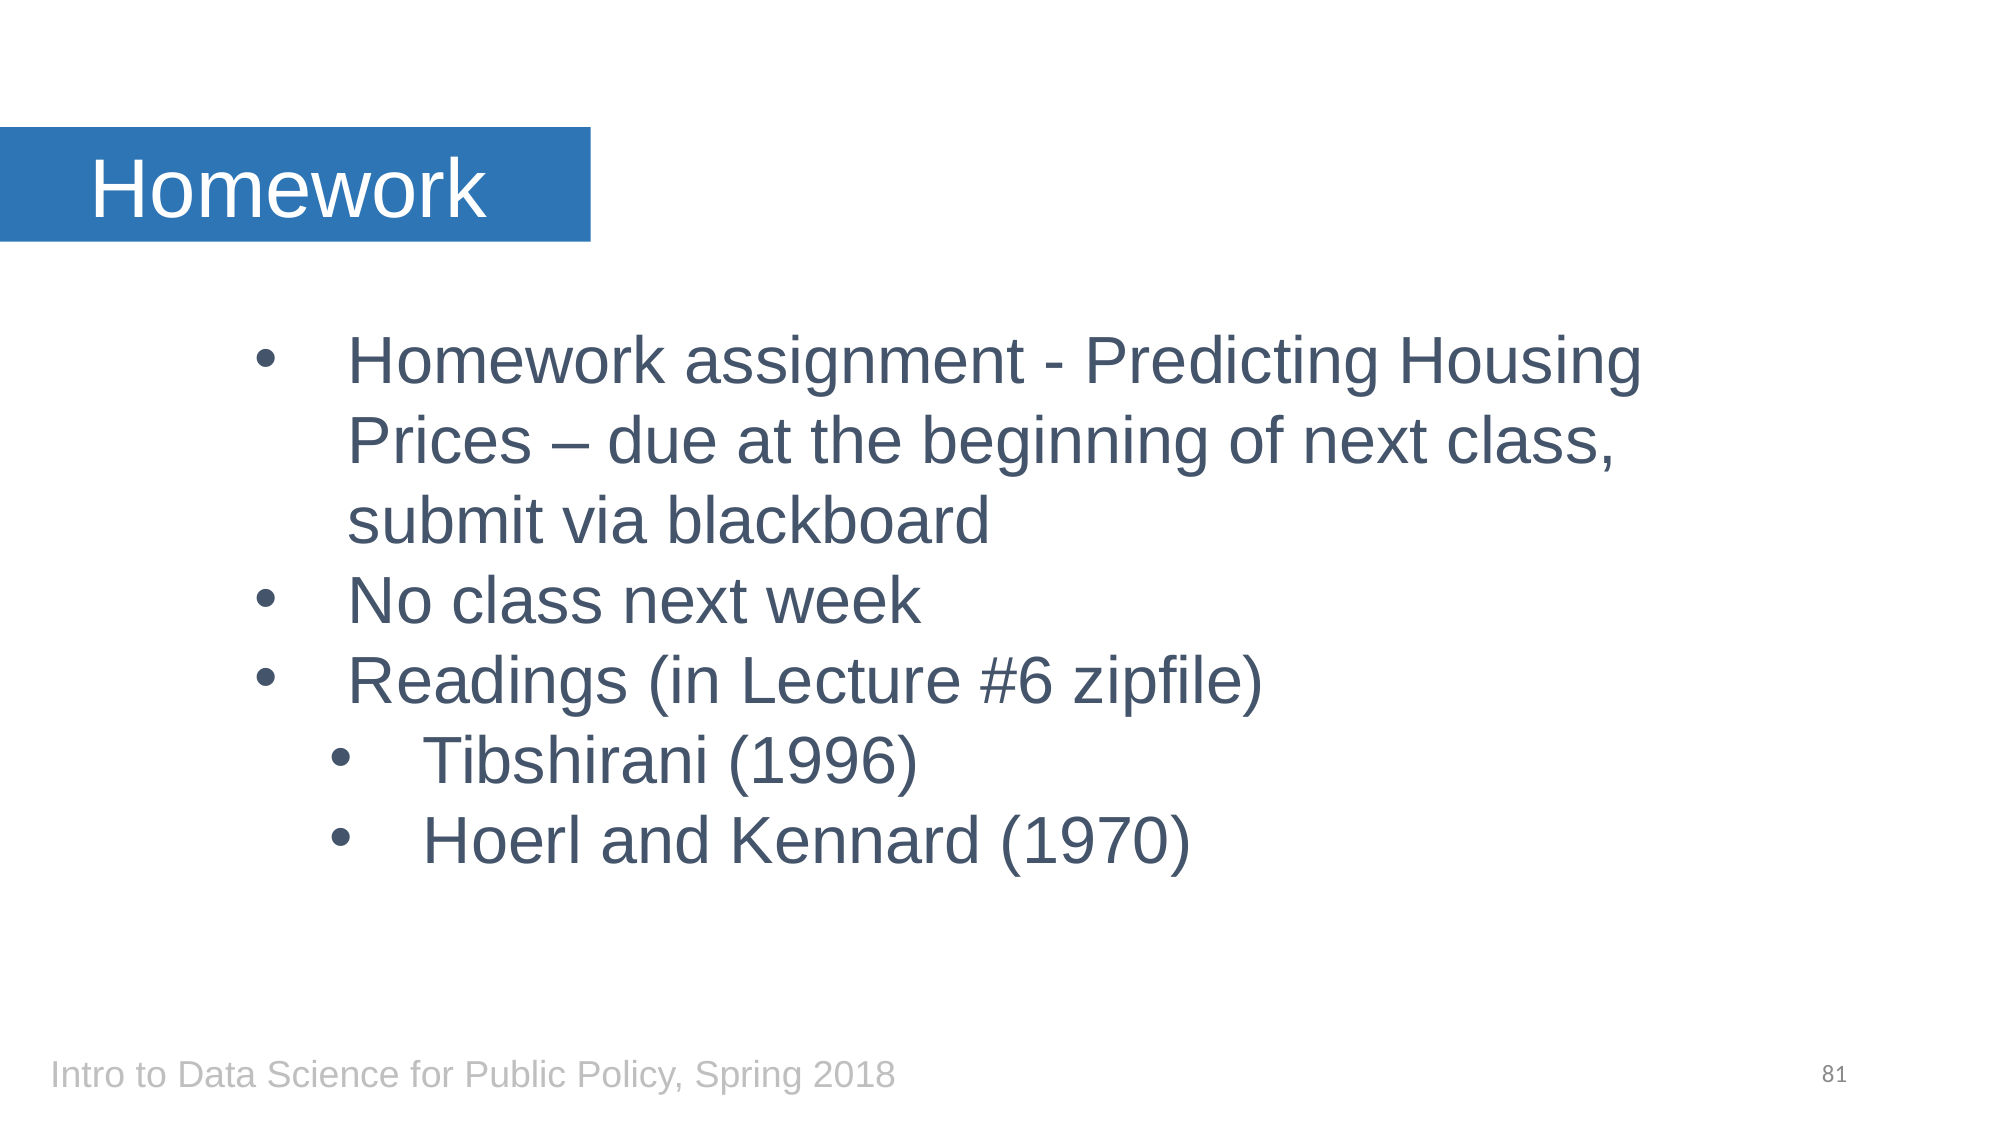

Homework
Homework assignment - Predicting Housing Prices – due at the beginning of next class, submit via blackboard
No class next week
Readings (in Lecture #6 zipfile)
Tibshirani (1996)
Hoerl and Kennard (1970)

Intro to Data Science for Public Policy, Spring 2018
81